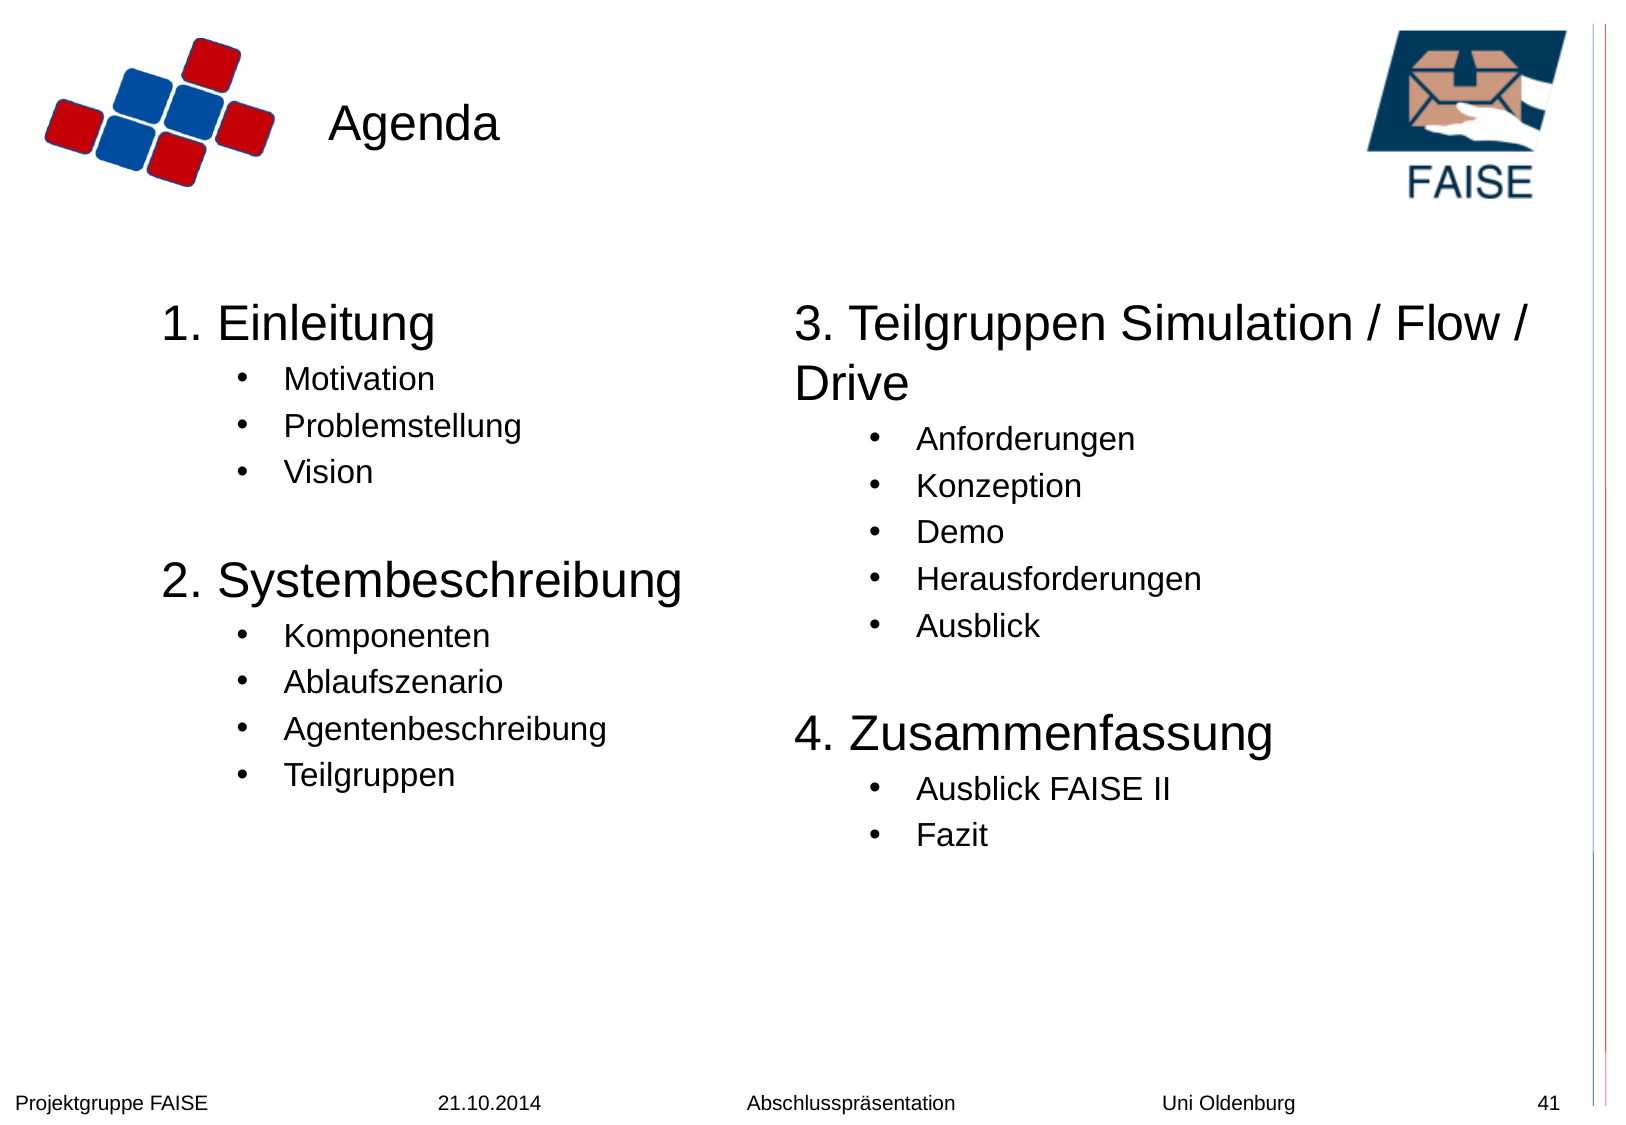

# Agenda
1. Einleitung
Motivation
Problemstellung
Vision

2. Systembeschreibung
Komponenten
Ablaufszenario
Agentenbeschreibung
Teilgruppen

3. Teilgruppen Simulation / Flow / Drive
Anforderungen
Konzeption
Demo
Herausforderungen
Ausblick

4. Zusammenfassung
Ausblick FAISE II
Fazit

Projektgruppe FAISE                                        21.10.2014                                    Abschlusspräsentation                                    Uni Oldenburg
41